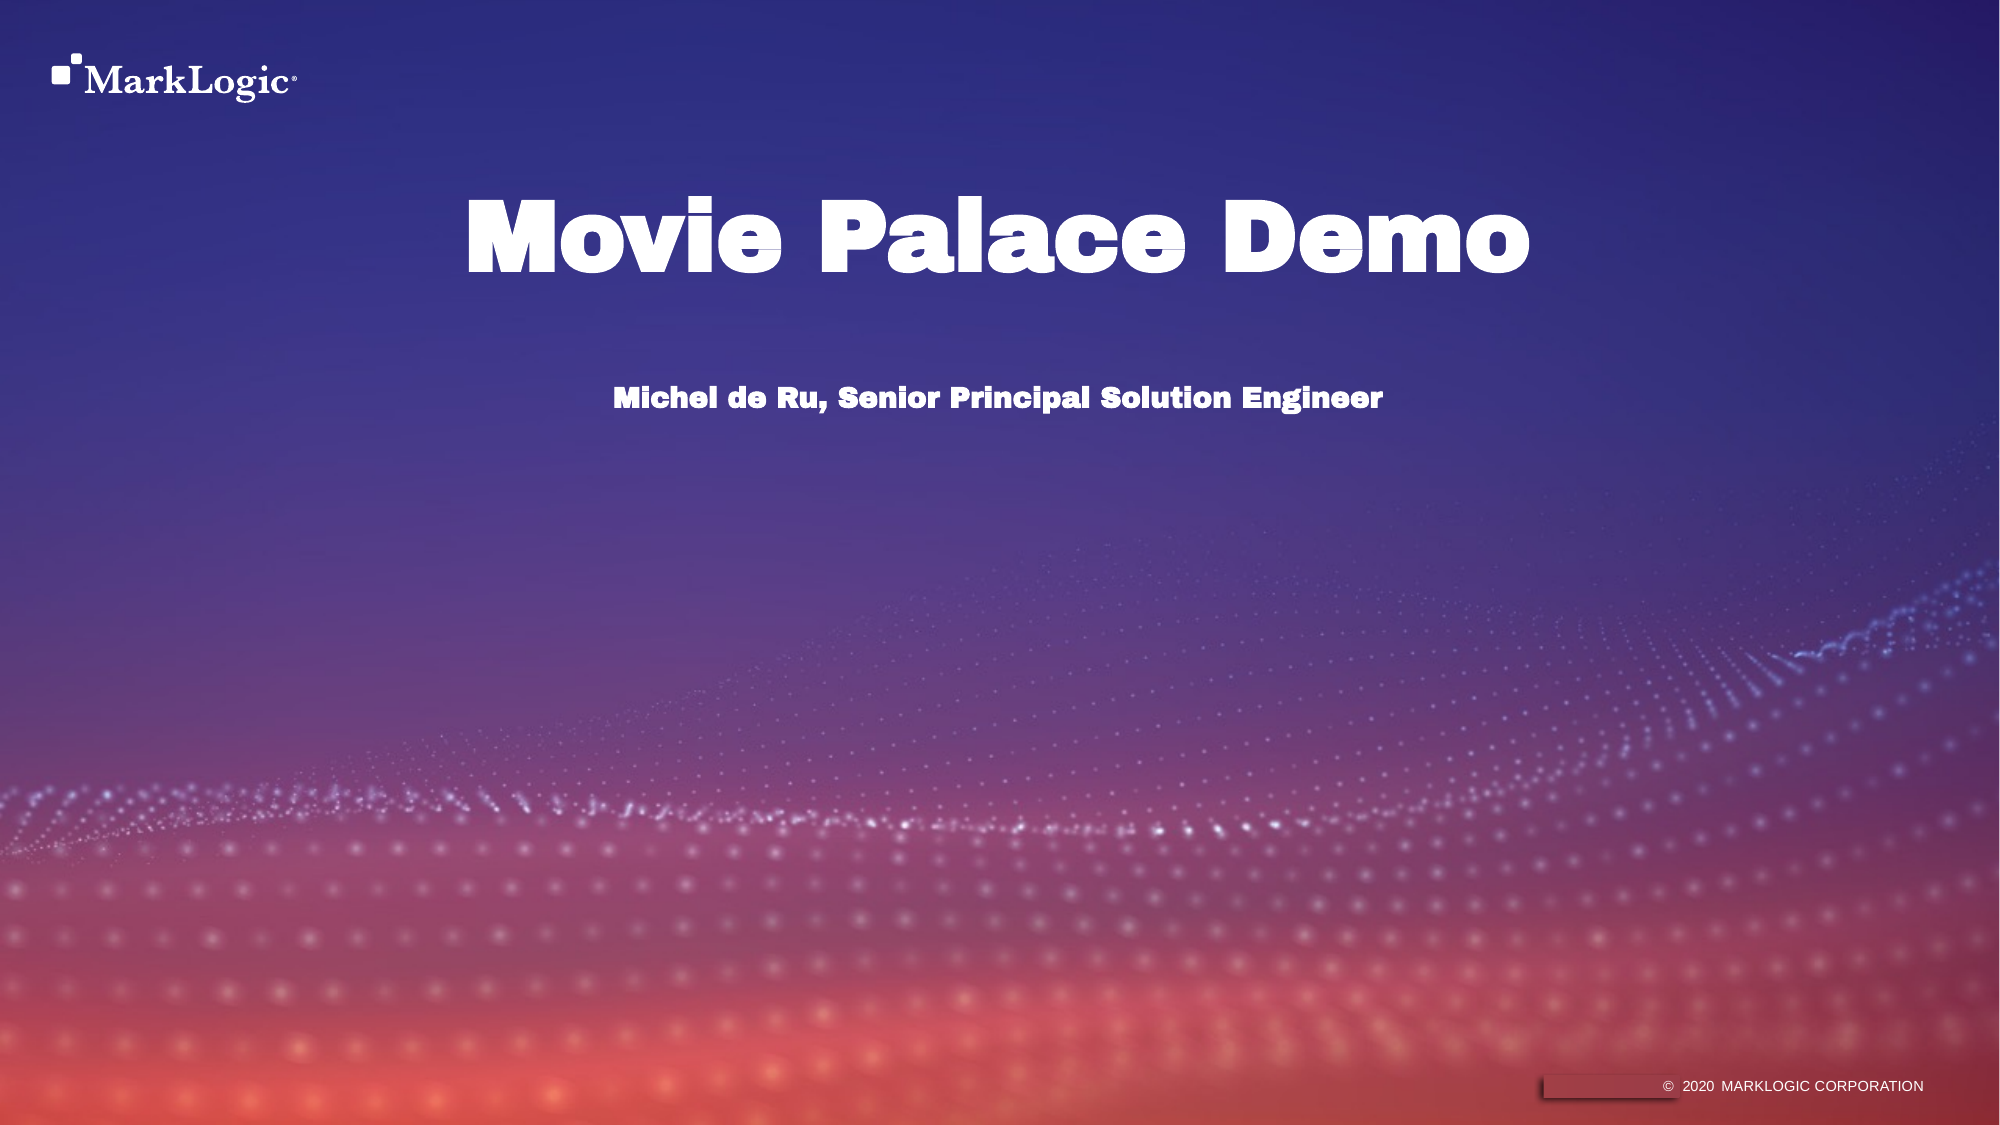

# Movie Palace Demo Michel de Ru, Senior Principal Solution Engineer